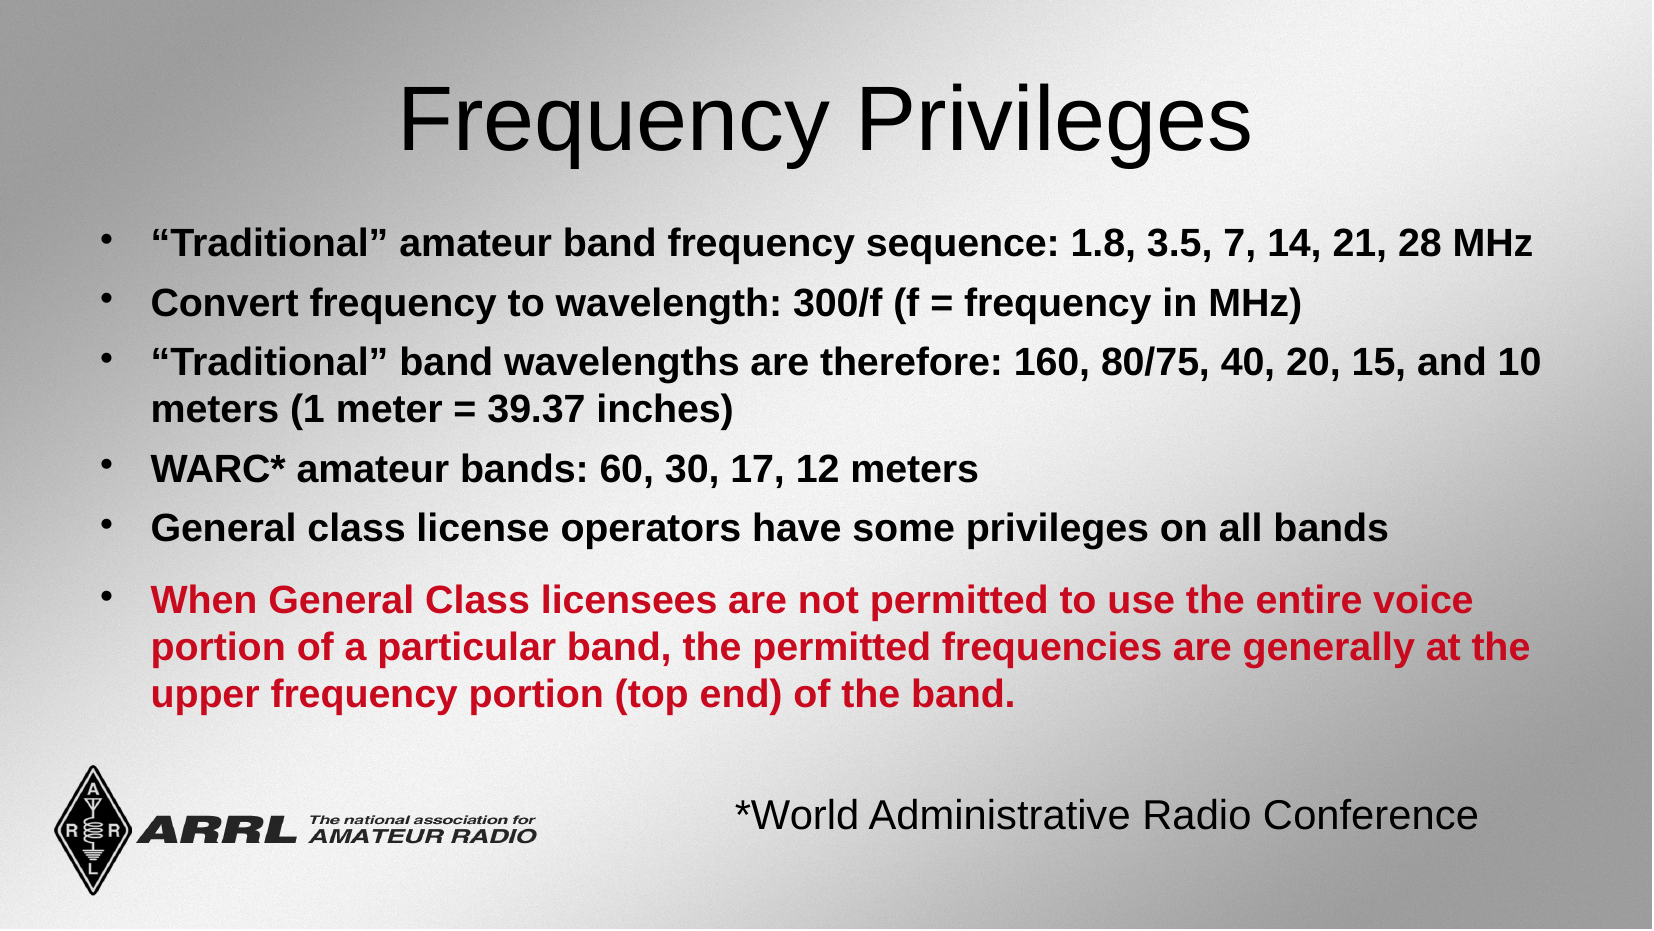

Frequency Privileges

“Traditional” amateur band frequency sequence: 1.8, 3.5, 7, 14, 21, 28 MHz
Convert frequency to wavelength: 300/f (f = frequency in MHz)
“Traditional” band wavelengths are therefore: 160, 80/75, 40, 20, 15, and 10 meters (1 meter = 39.37 inches)
WARC* amateur bands: 60, 30, 17, 12 meters
General class license operators have some privileges on all bands
When General Class licensees are not permitted to use the entire voice portion of a particular band, the permitted frequencies are generally at the upper frequency portion (top end) of the band.

*World Administrative Radio Conference